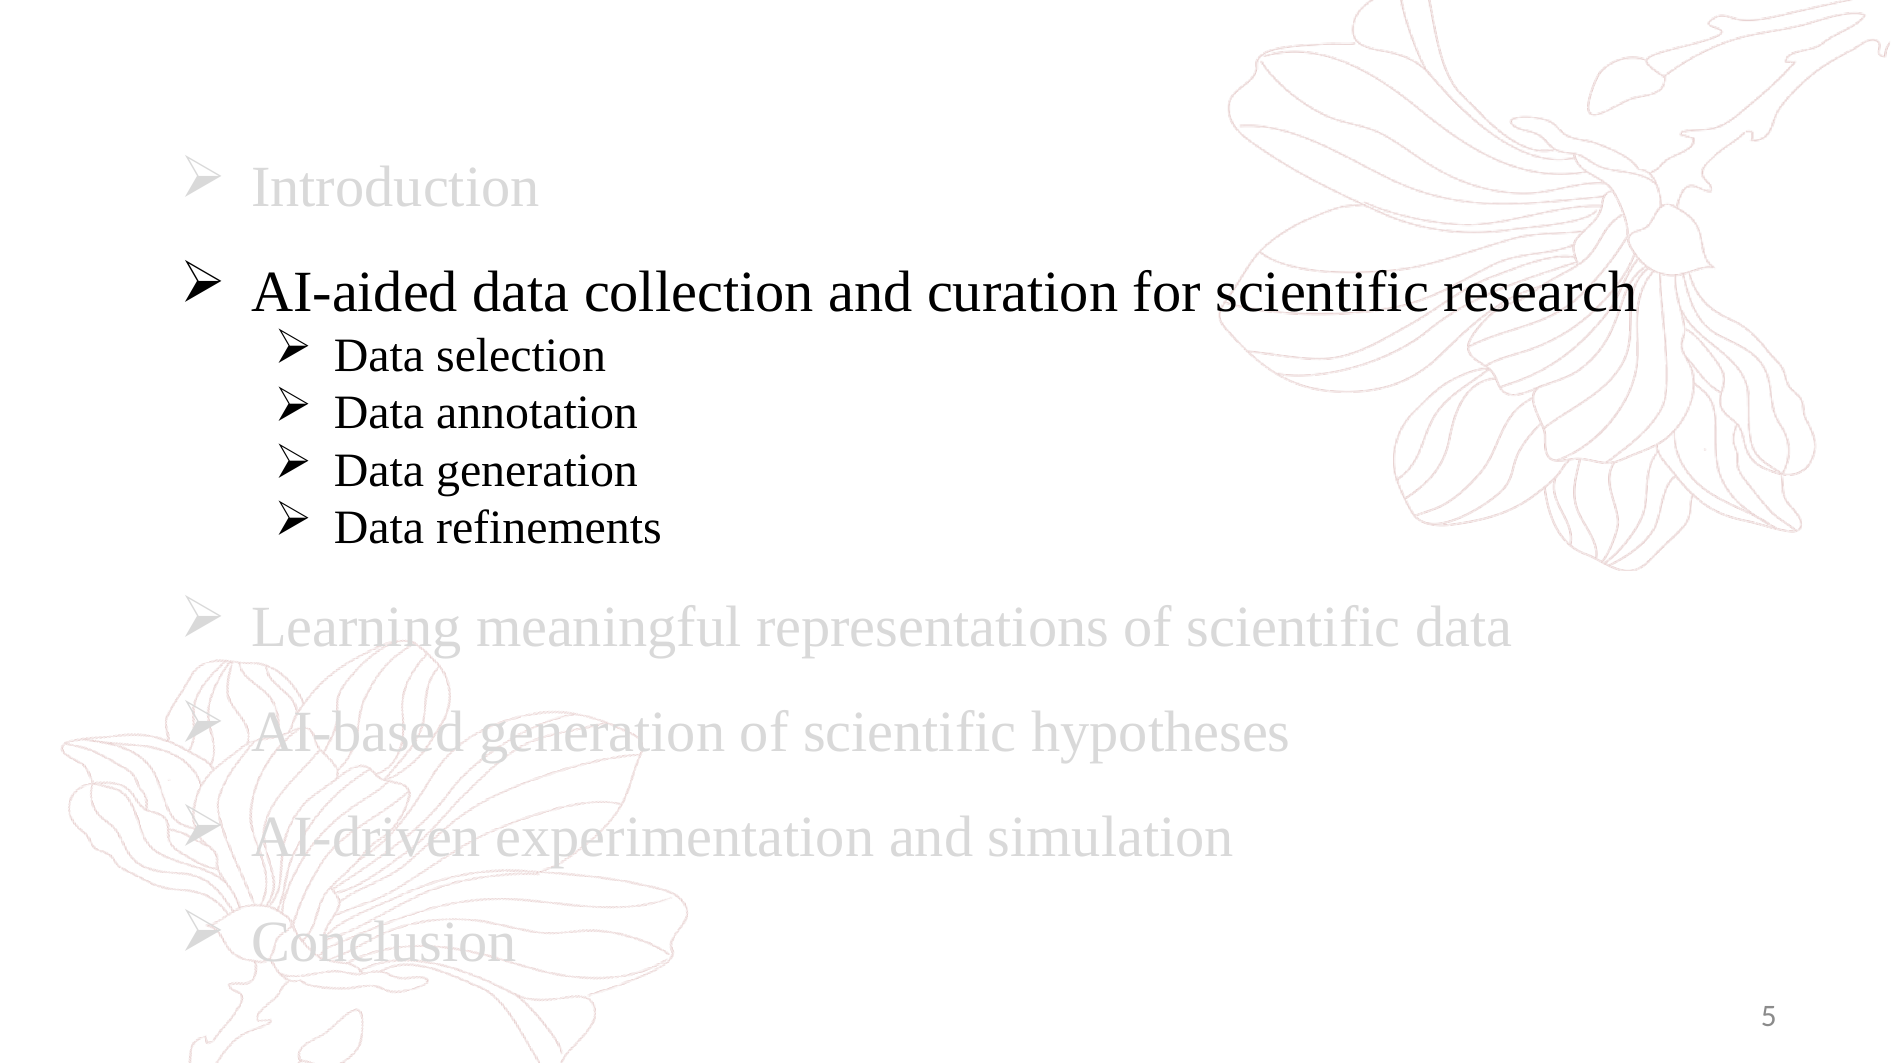

Introduction
AI-aided data collection and curation for scientific research
Data selection
Data annotation
Data generation
Data refinements
Learning meaningful representations of scientific data
AI-based generation of scientific hypotheses
AI-driven experimentation and simulation
Conclusion
5